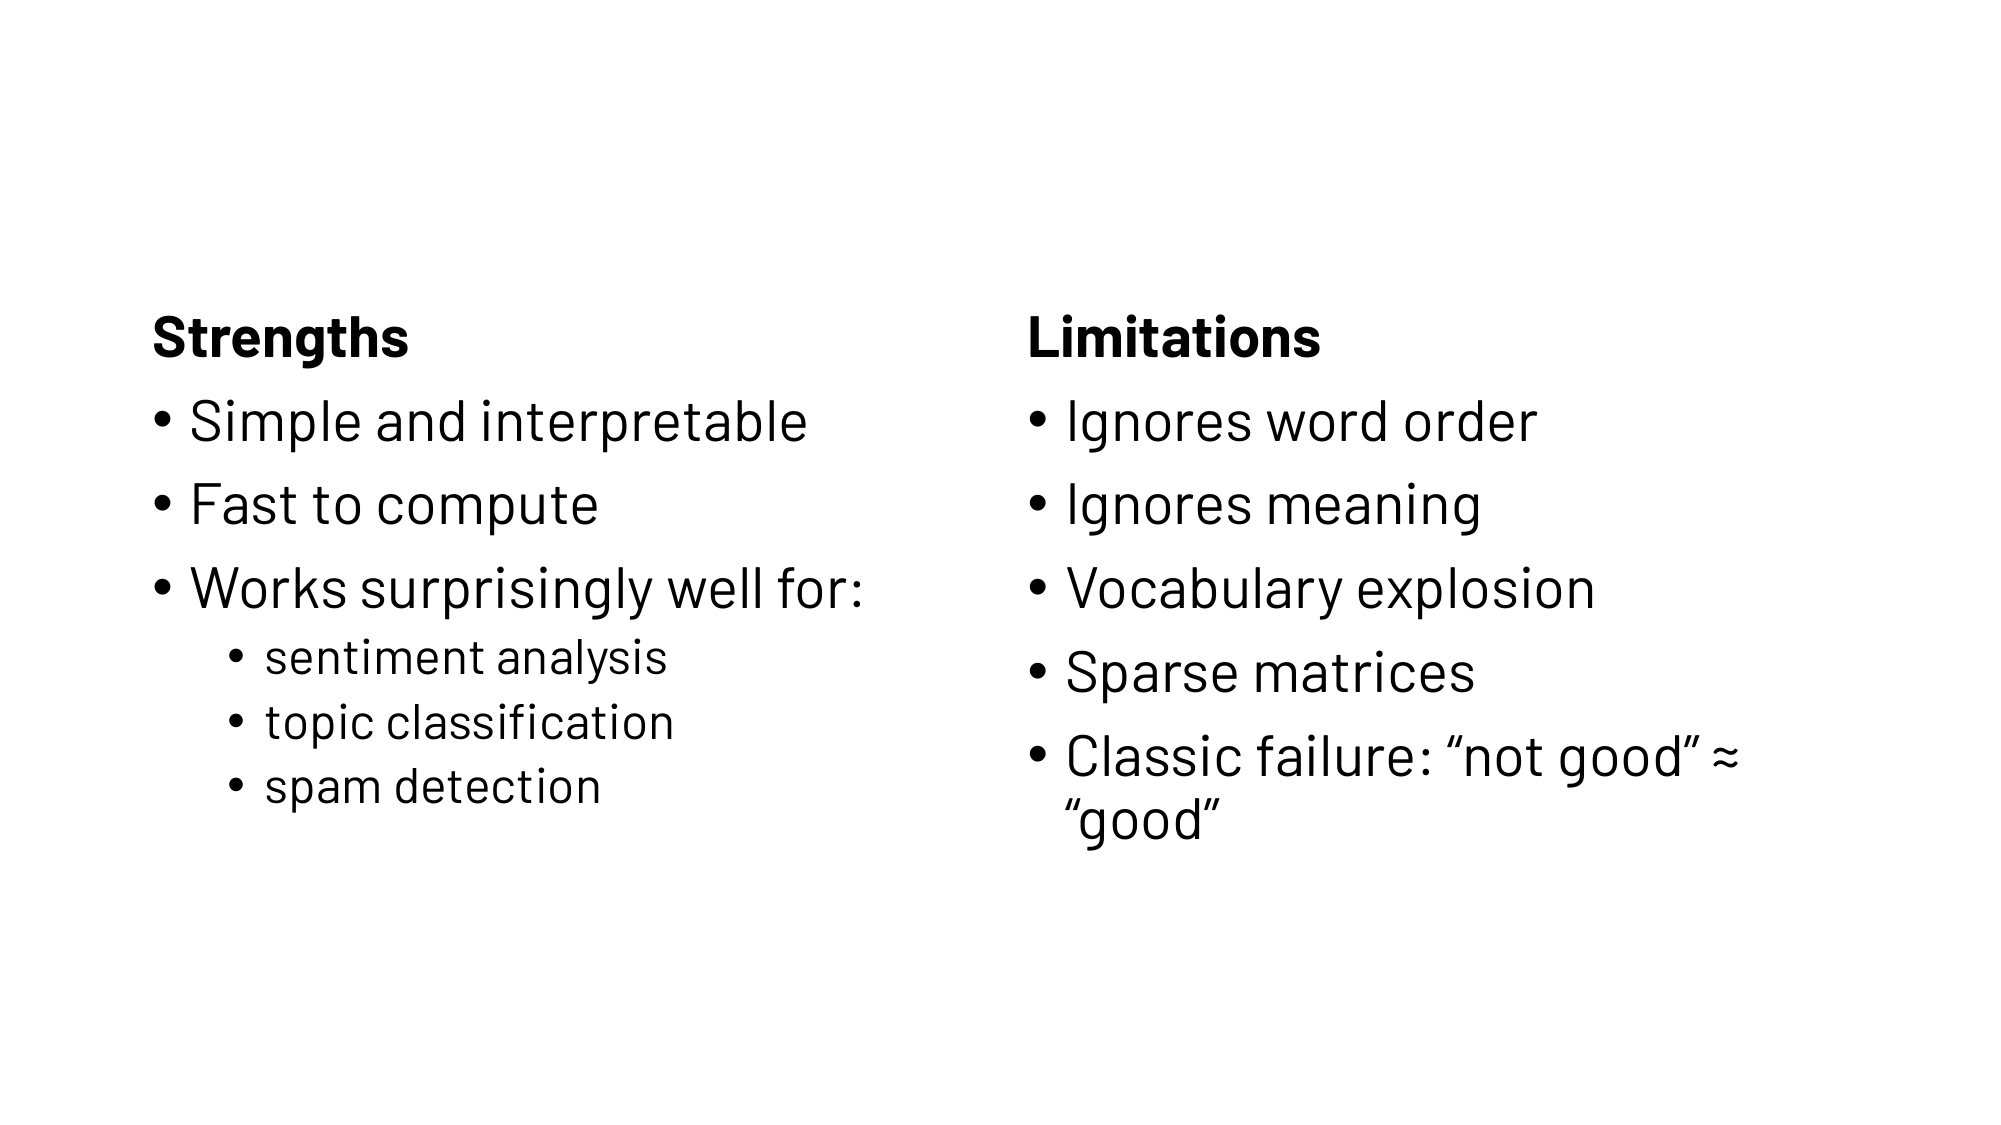

Strengths
Simple and interpretable
Fast to compute
Works surprisingly well for:
sentiment analysis
topic classification
spam detection
Limitations
Ignores word order
Ignores meaning
Vocabulary explosion
Sparse matrices
Classic failure: “not good” ≈ “good”